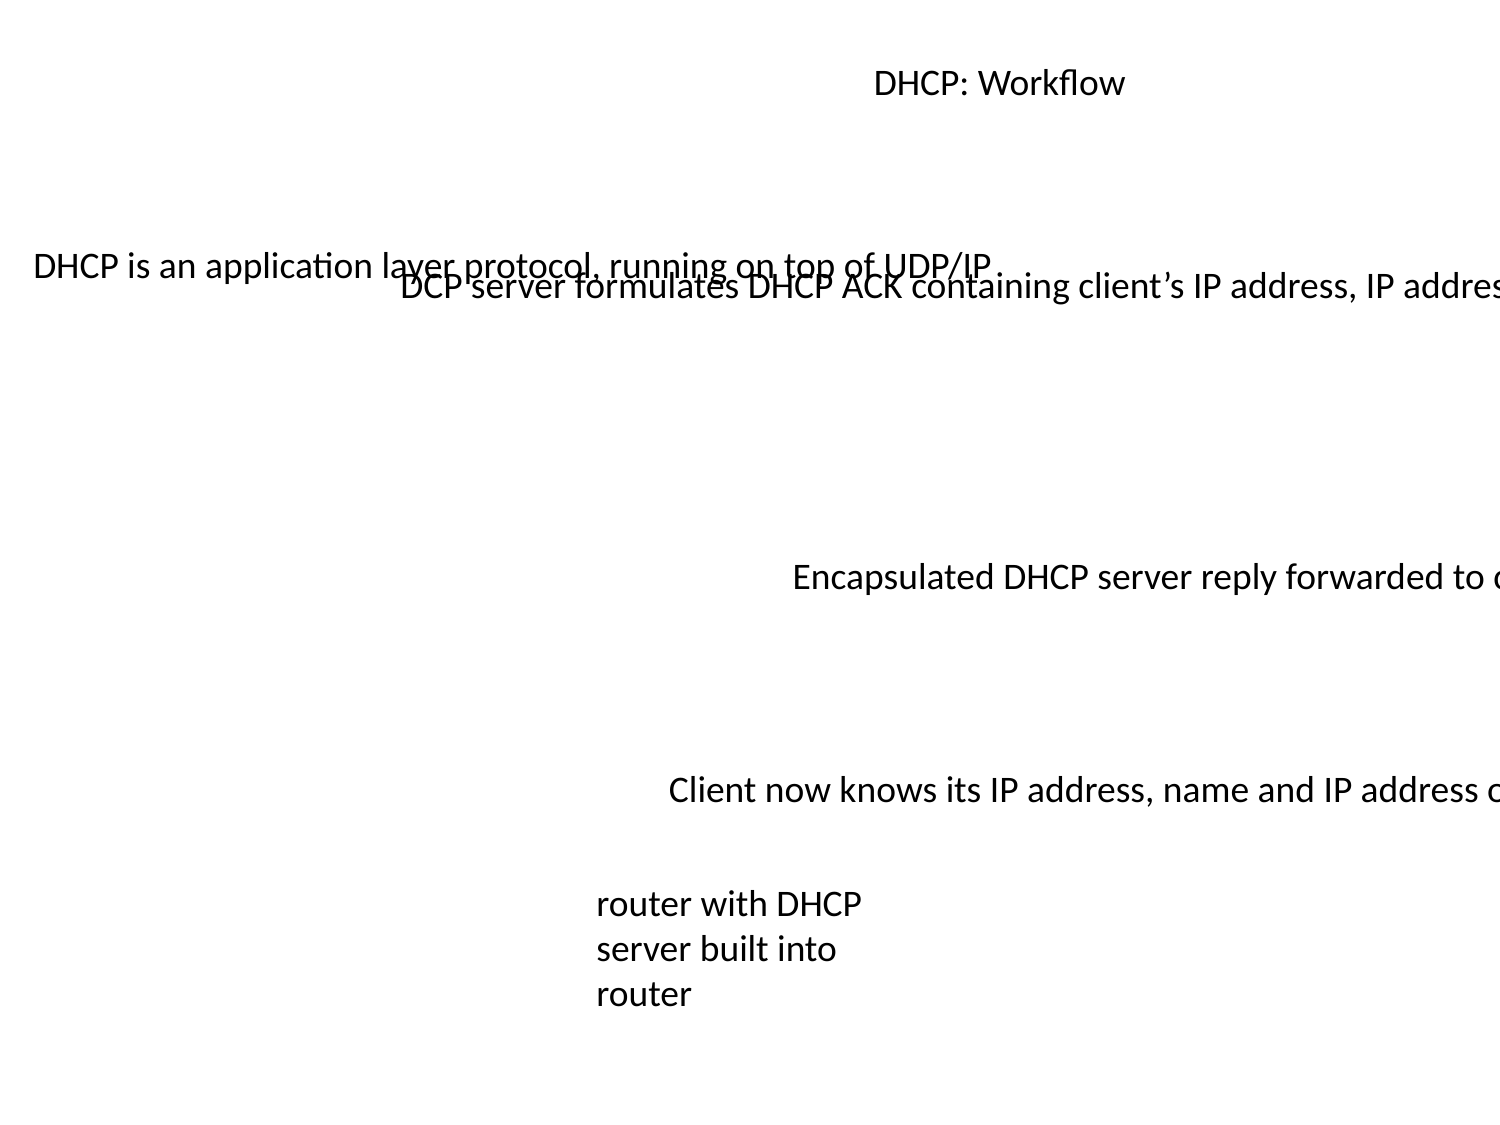

DHCP: Workflow
DHCP is an application layer protocol, running on top of UDP/IP
DCP server formulates DHCP ACK containing client’s IP address, IP address of first-hop router for client, name & IP address of DNS server

Encapsulated DHCP server reply forwarded to client, de-muxing up to DHCP at client

Client now knows its IP address, name and IP address of DNS server, IP address of its first-hop router

router with DHCP
server built into
router